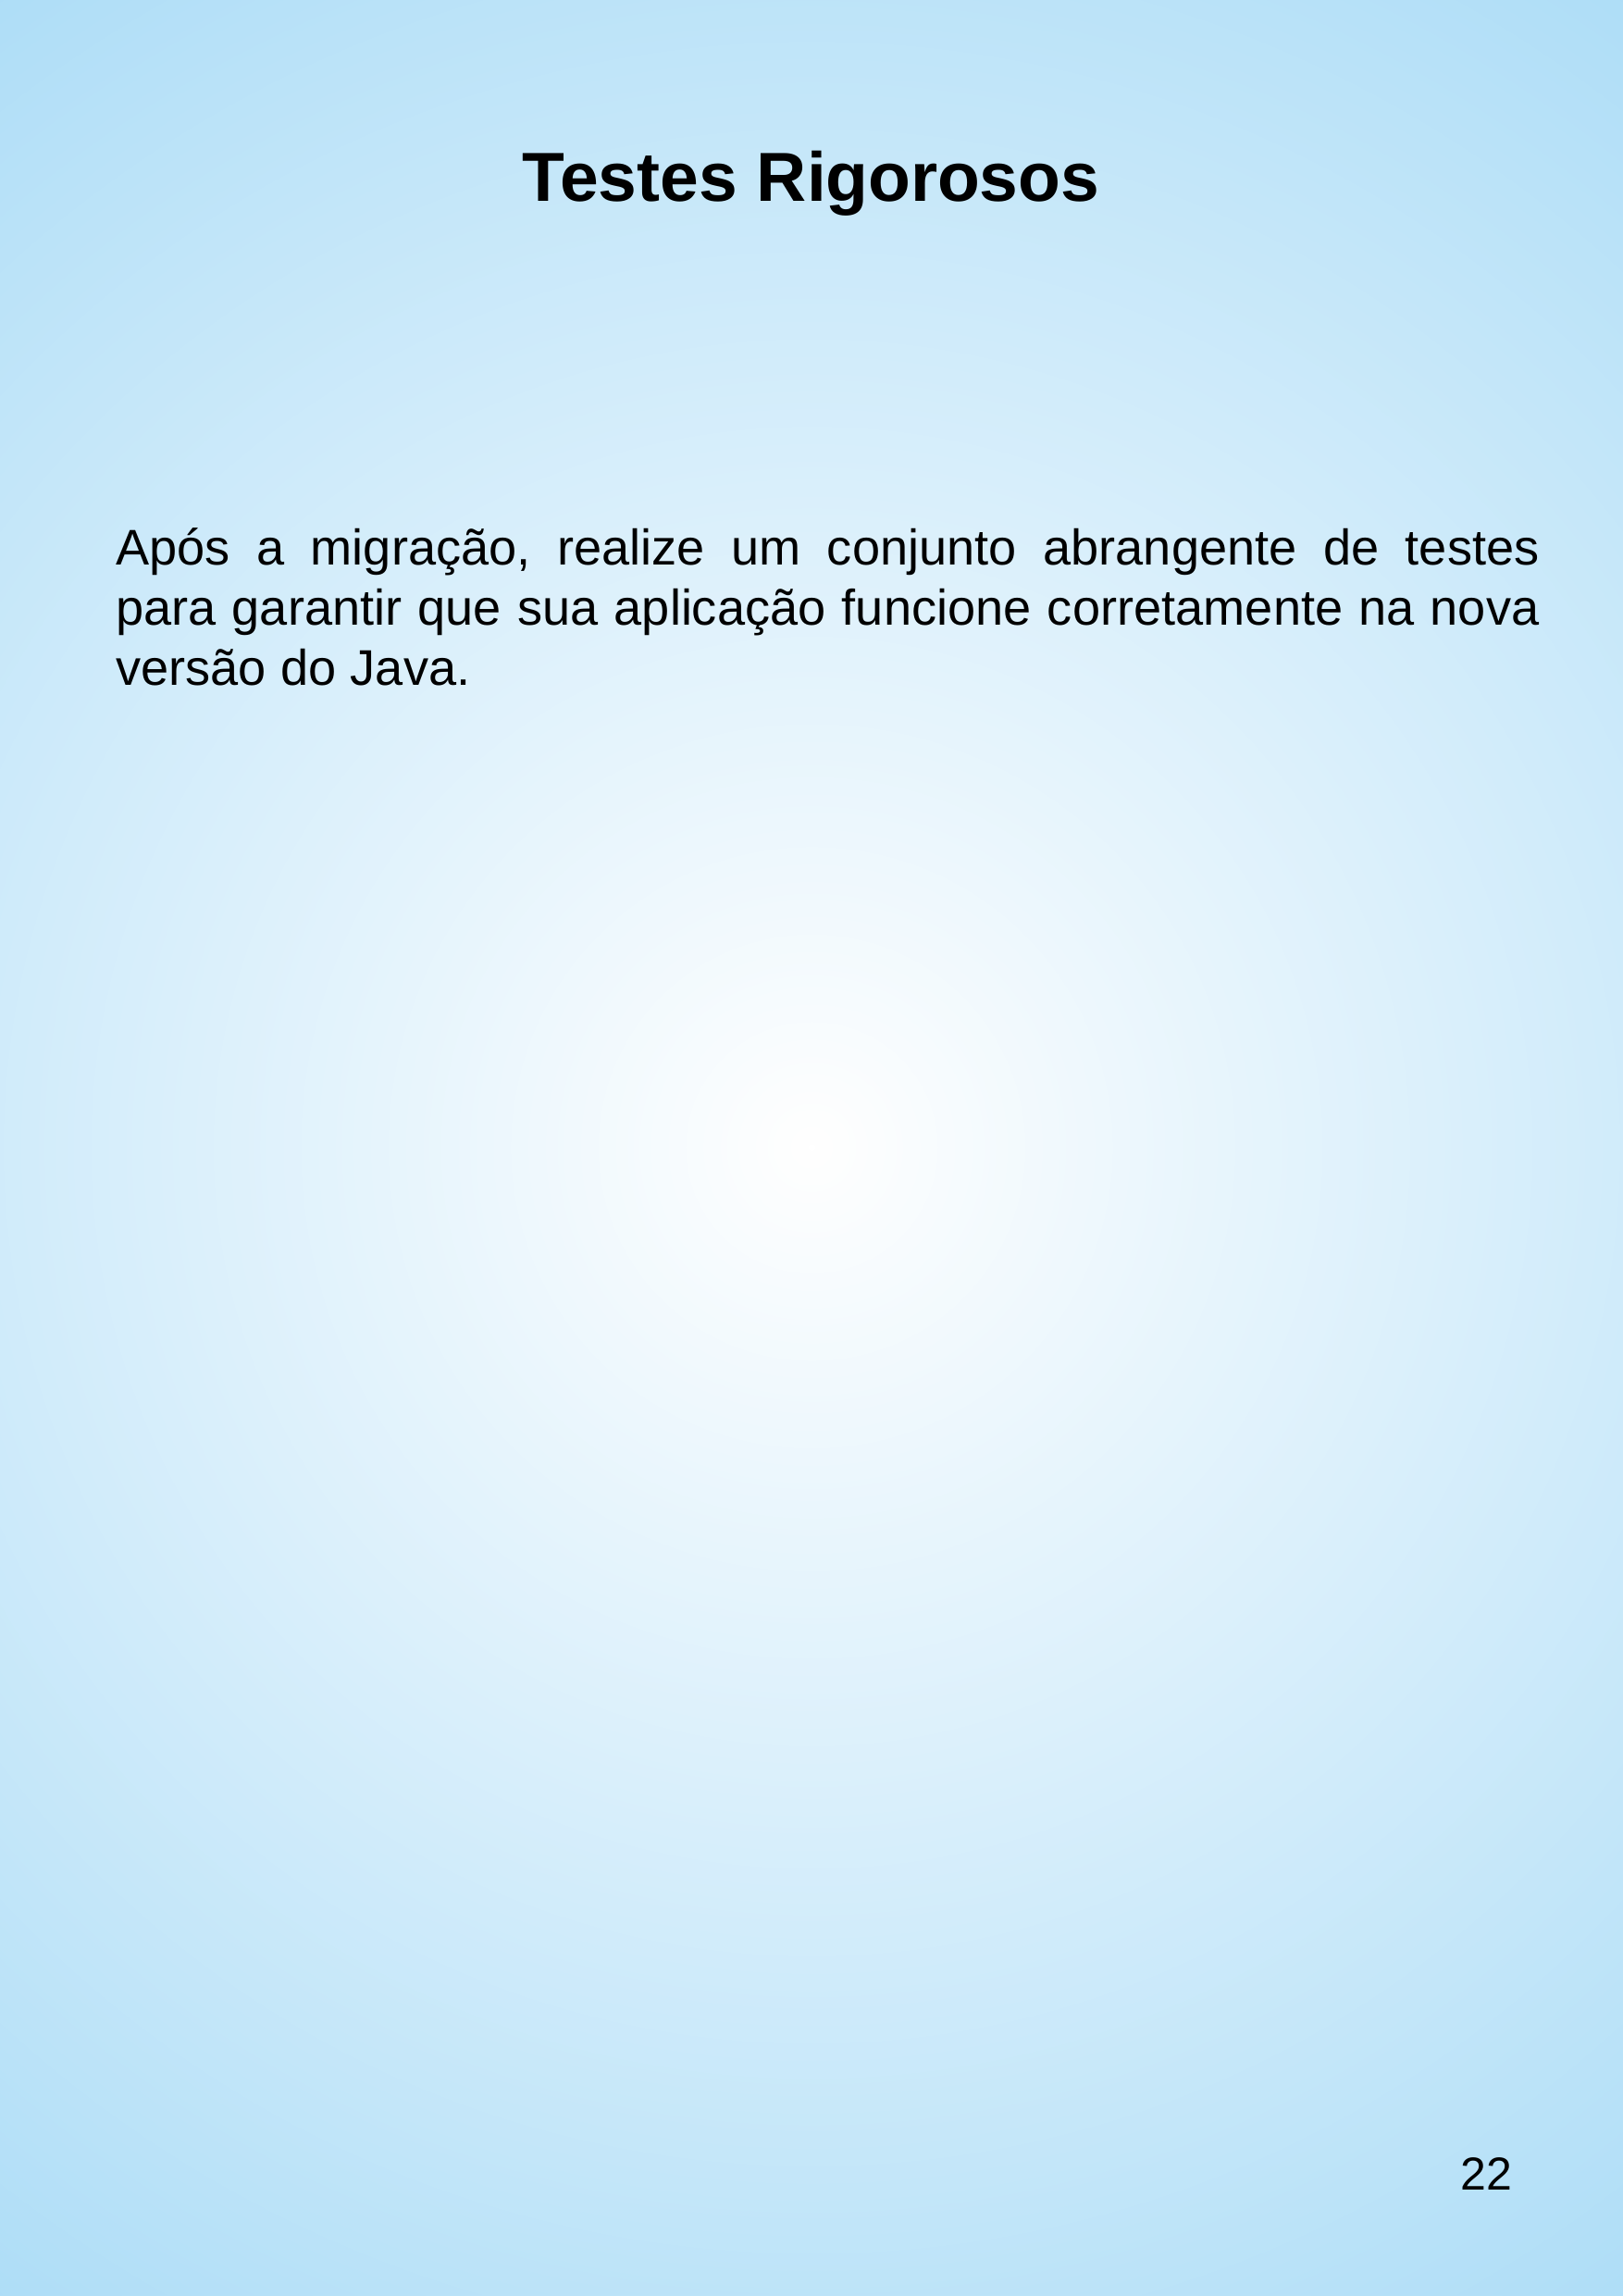

Testes Rigorosos
# Após a migração, realize um conjunto abrangente de testes para garantir que sua aplicação funcione corretamente na nova versão do Java.